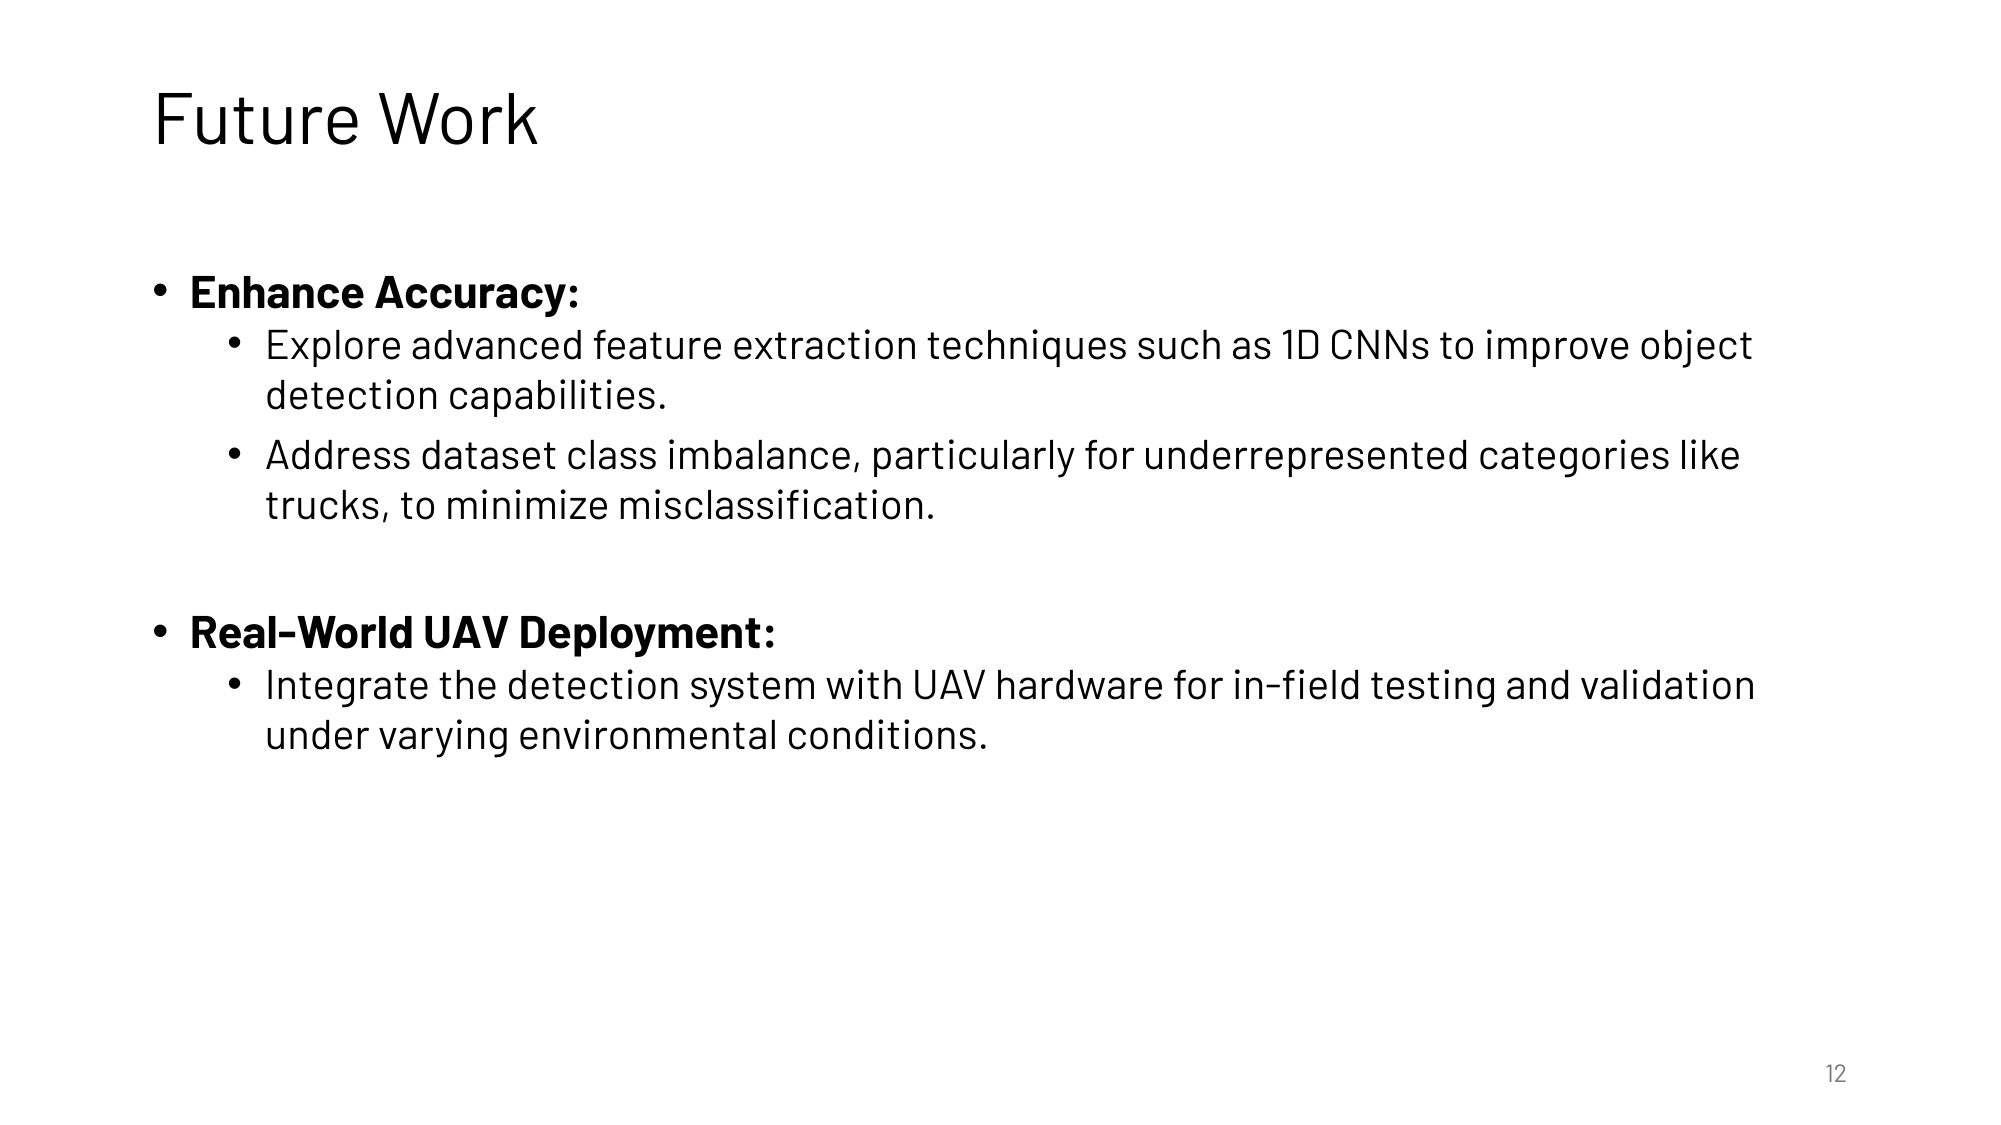

# Future Work
Enhance Accuracy:
Explore advanced feature extraction techniques such as 1D CNNs to improve object detection capabilities.
Address dataset class imbalance, particularly for underrepresented categories like trucks, to minimize misclassification.

Real-World UAV Deployment:
Integrate the detection system with UAV hardware for in-field testing and validation under varying environmental conditions.
12